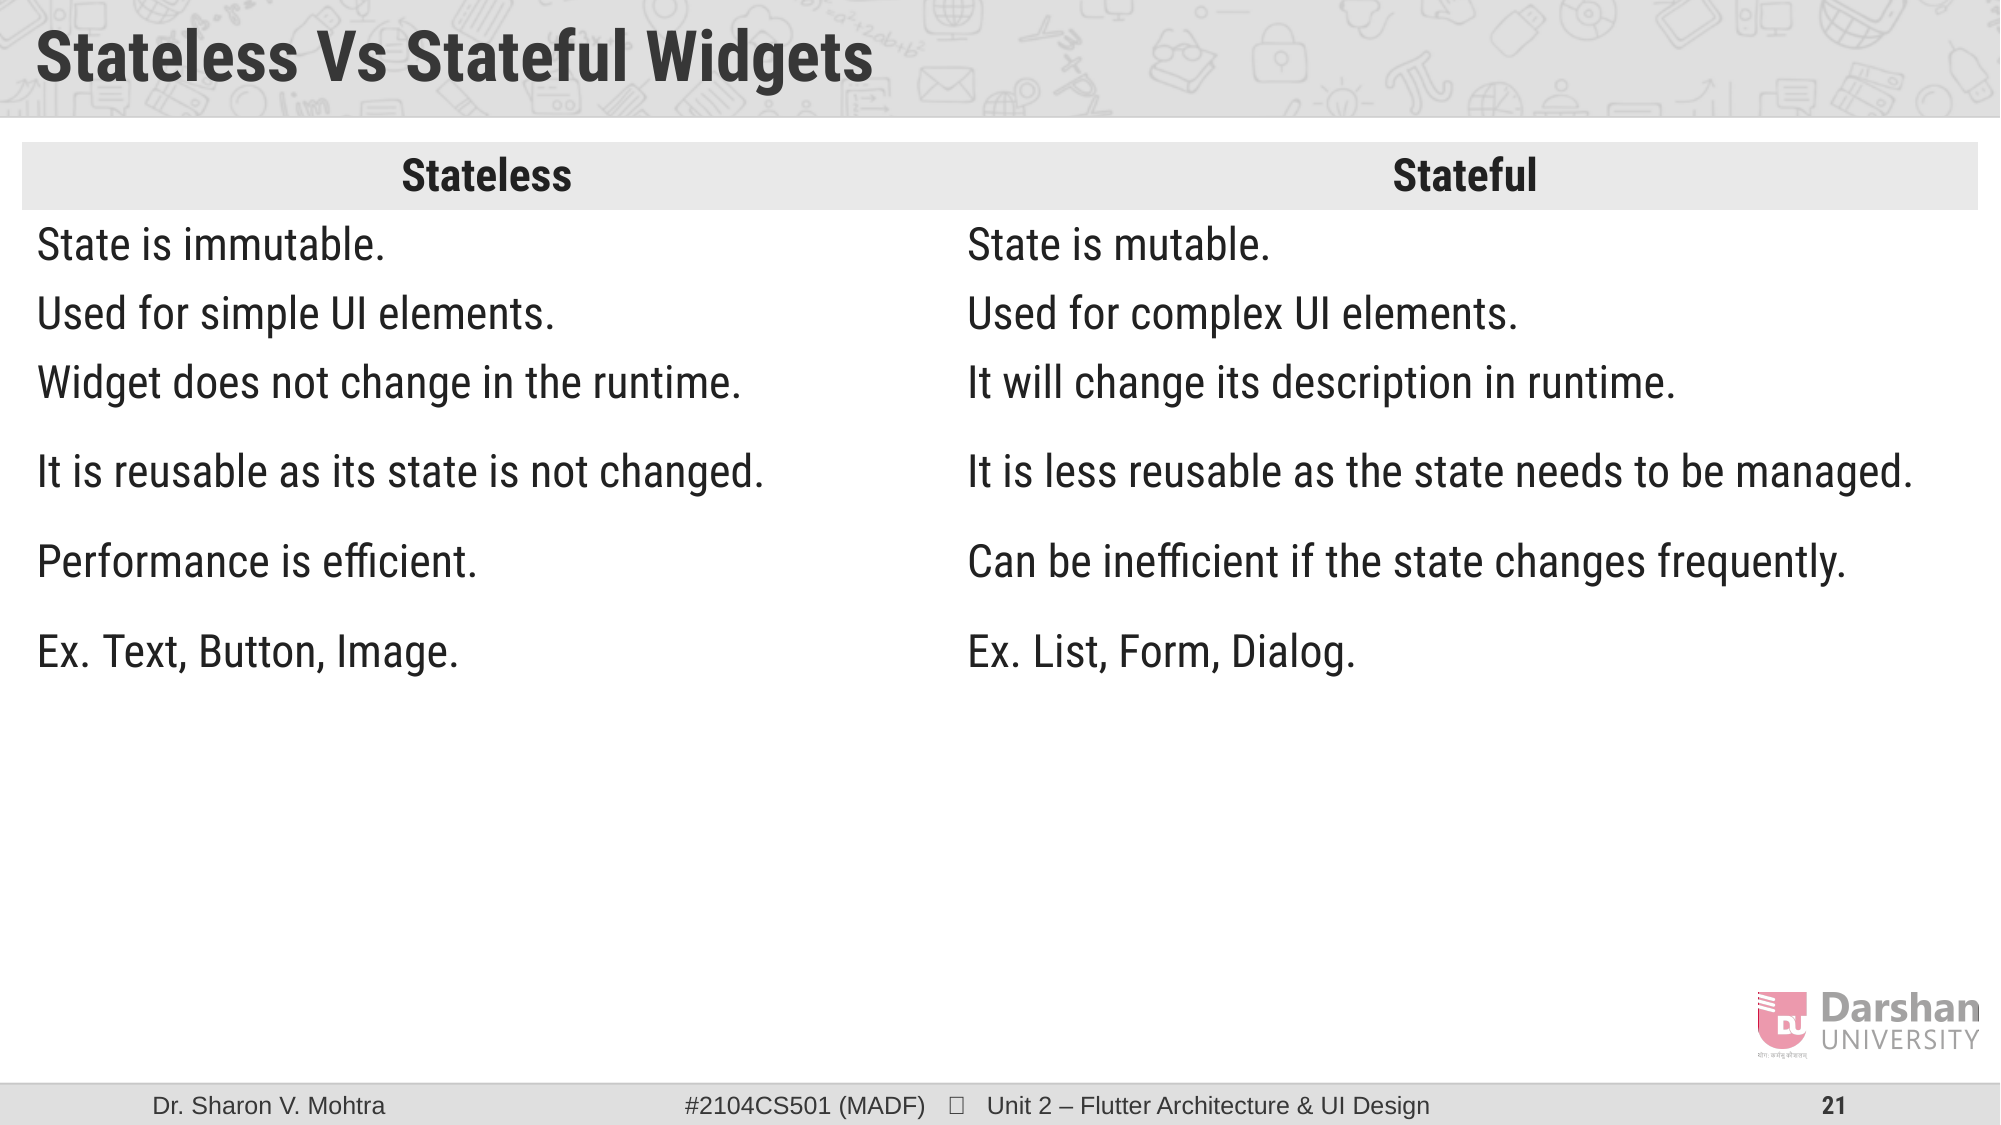

# Stateless Vs Stateful Widgets
| Stateless | Stateful |
| --- | --- |
| State is immutable. | State is mutable. |
| Used for simple UI elements. | Used for complex UI elements. |
| Widget does not change in the runtime. | It will change its description in runtime. |
| It is reusable as its state is not changed. | It is less reusable as the state needs to be managed. |
| Performance is efficient. | Can be inefficient if the state changes frequently. |
| Ex. Text, Button, Image. | Ex. List, Form, Dialog. |